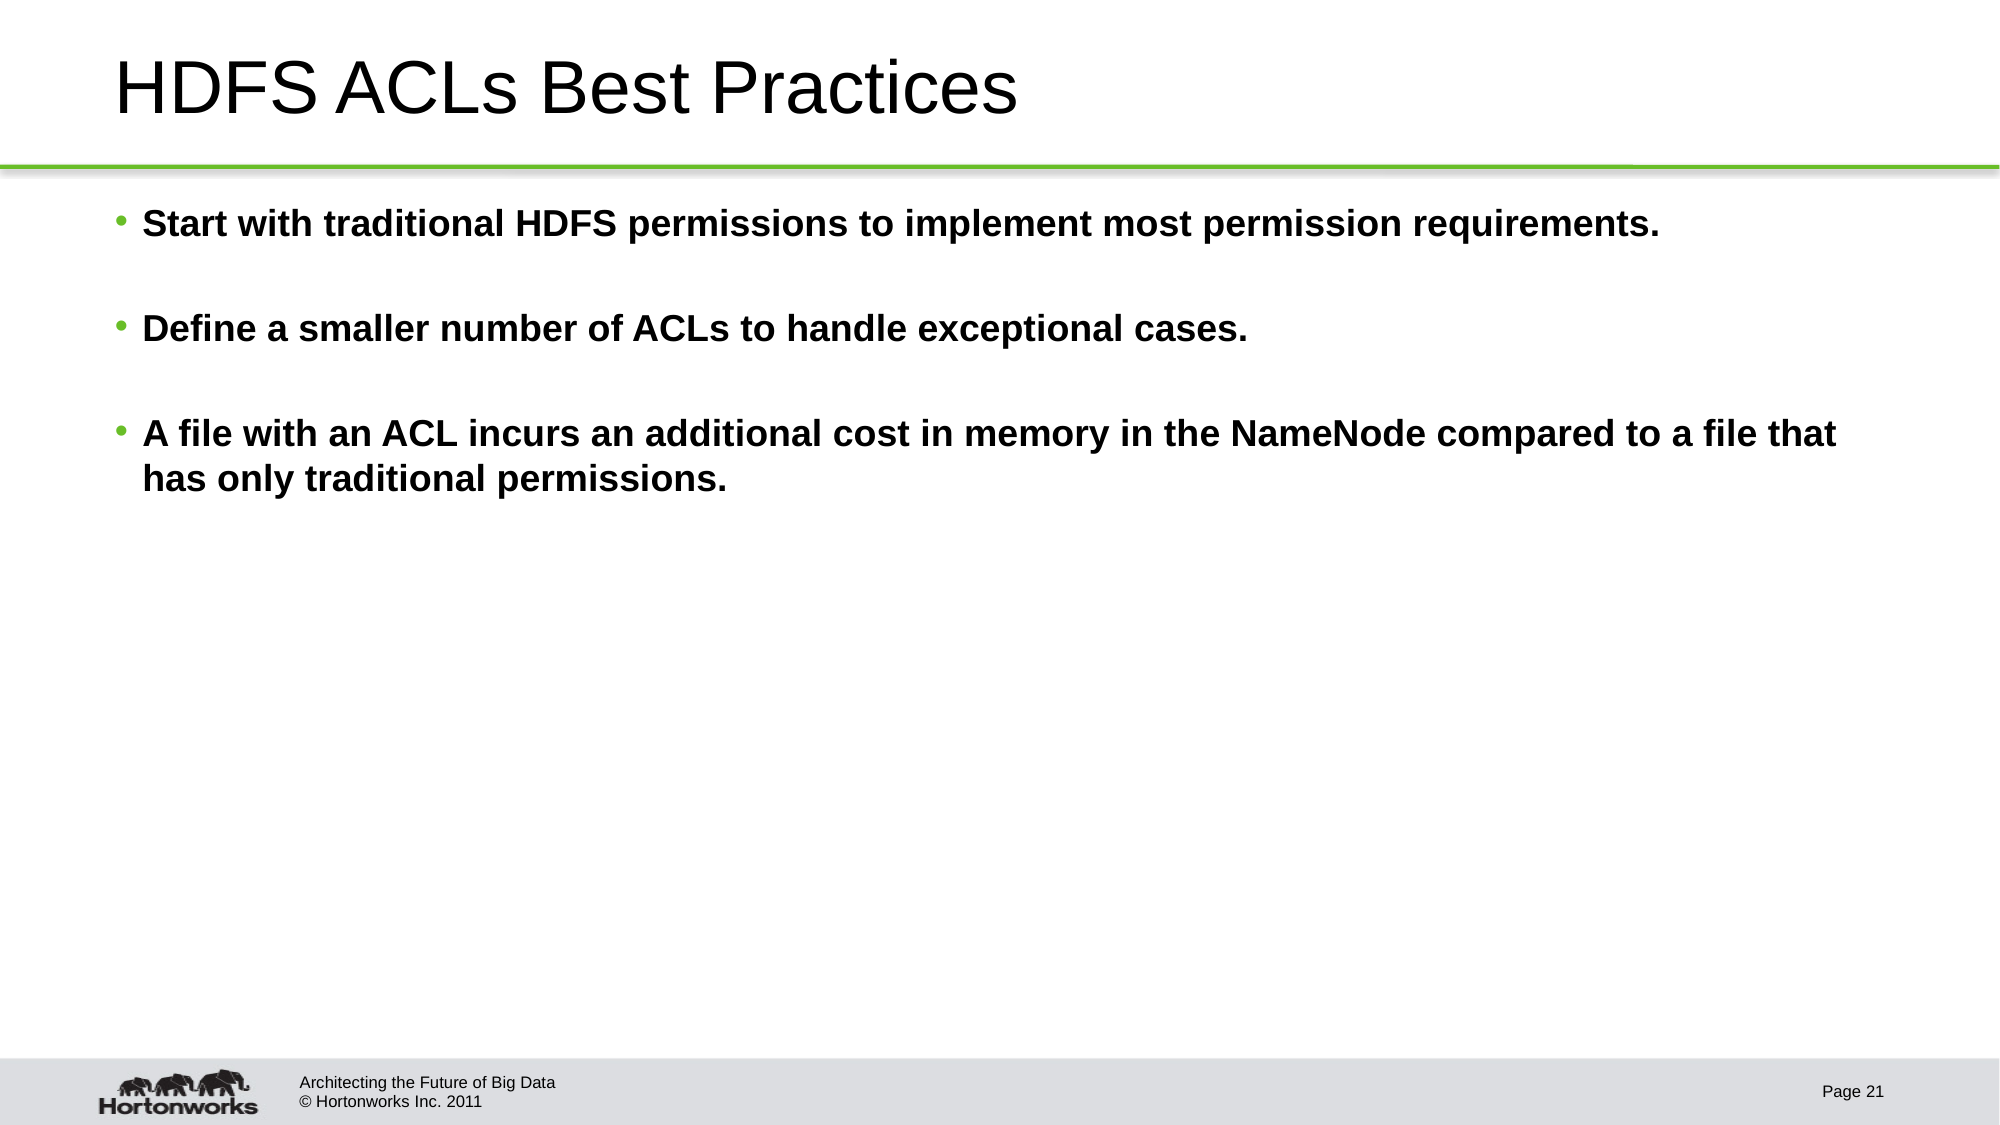

# HDFS ACLs Best Practices
Start with traditional HDFS permissions to implement most permission requirements.

Define a smaller number of ACLs to handle exceptional cases.

A file with an ACL incurs an additional cost in memory in the NameNode compared to a file that has only traditional permissions.
Architecting the Future of Big Data
Page 21